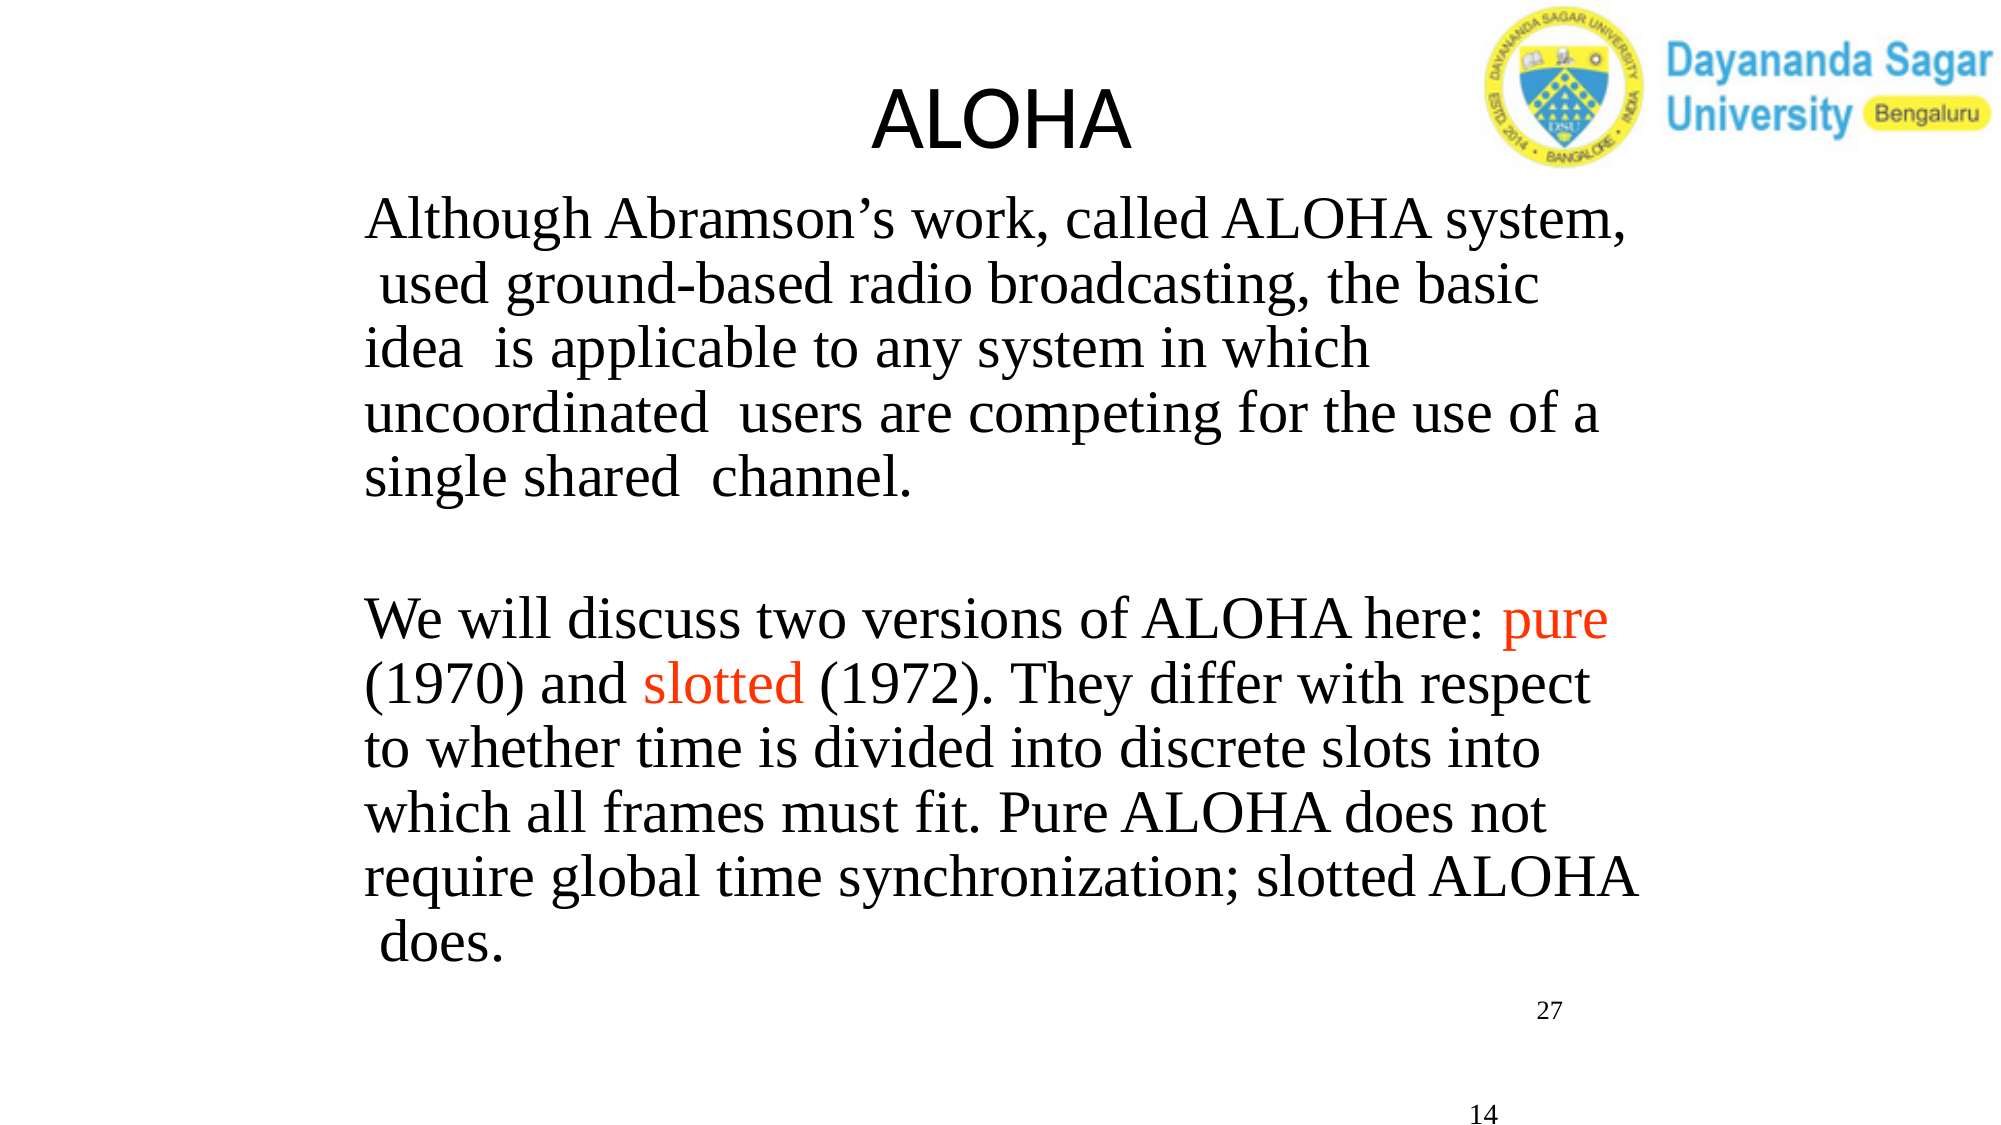

# ALOHA
Although Abramson’s work, called ALOHA system,  used ground-based radio broadcasting, the basic idea  is applicable to any system in which uncoordinated  users are competing for the use of a single shared  channel.

We will discuss two versions of ALOHA here: pure  (1970) and slotted (1972). They differ with respect  to whether time is divided into discrete slots into  which all frames must fit. Pure ALOHA does not  require global time synchronization; slotted ALOHA  does.
27
14